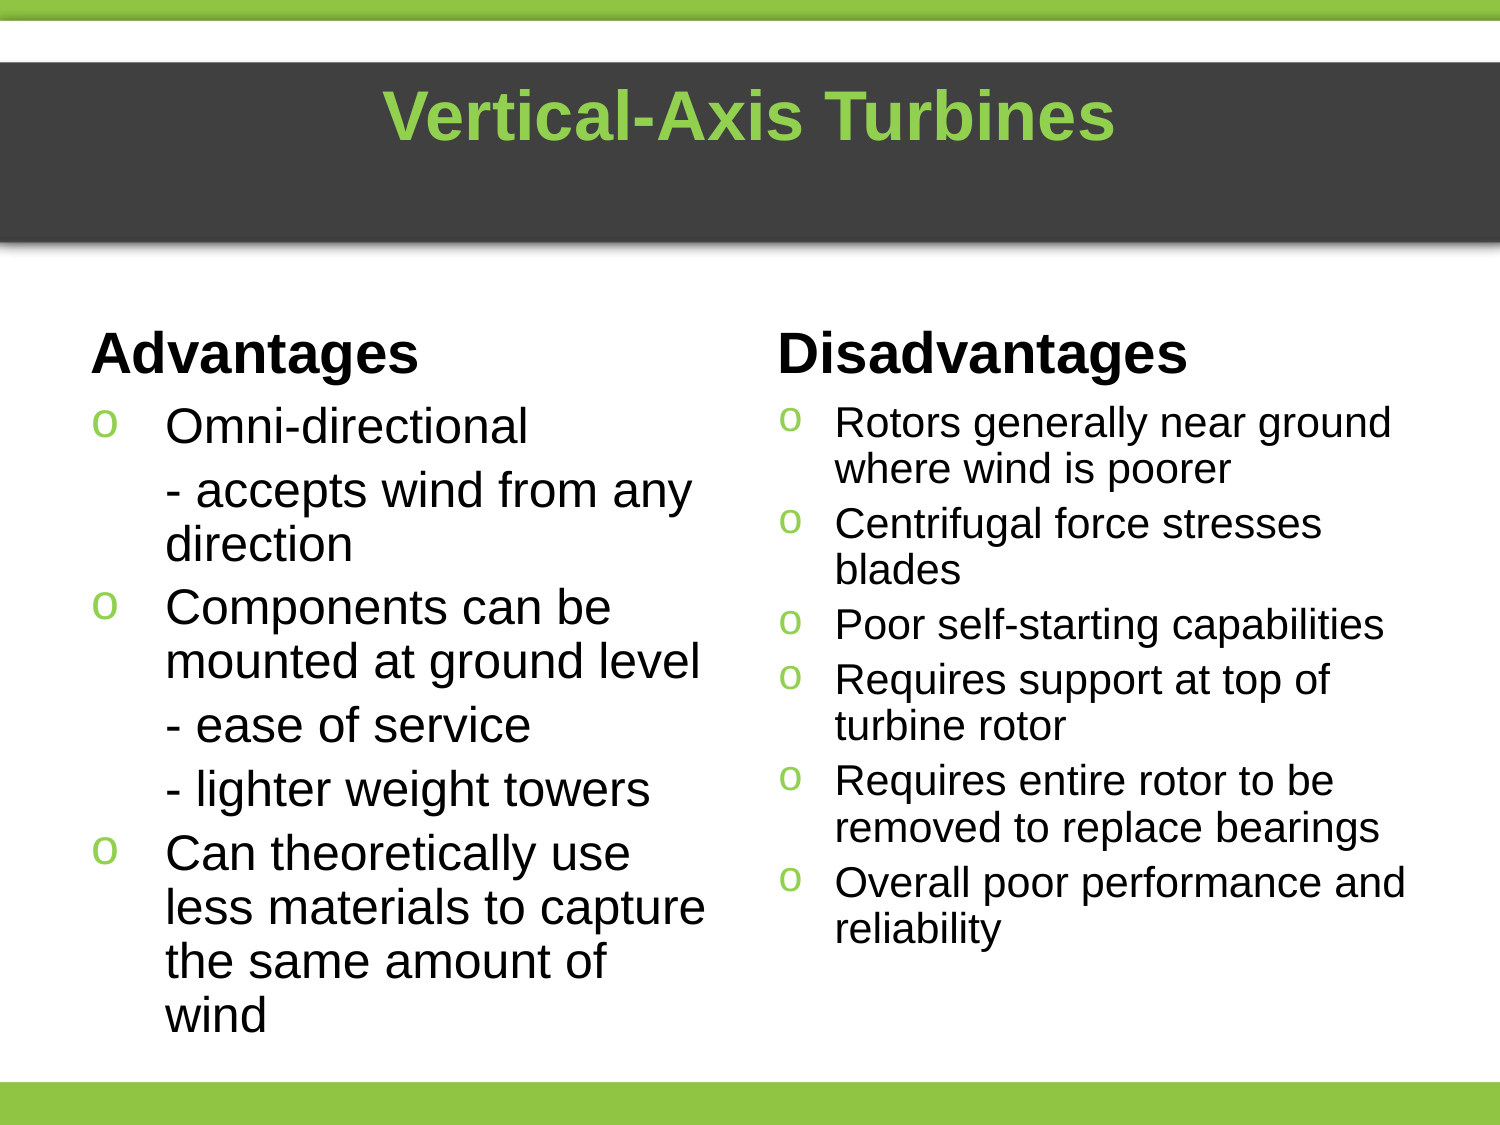

# Vertical-Axis Turbines
Advantages
Disadvantages
Omni-directional
	- accepts wind from any direction
Components can be mounted at ground level
	- ease of service
	- lighter weight towers
Can theoretically use less materials to capture the same amount of wind

Rotors generally near ground where wind is poorer
Centrifugal force stresses blades
Poor self-starting capabilities
Requires support at top of turbine rotor
Requires entire rotor to be removed to replace bearings
Overall poor performance and reliability